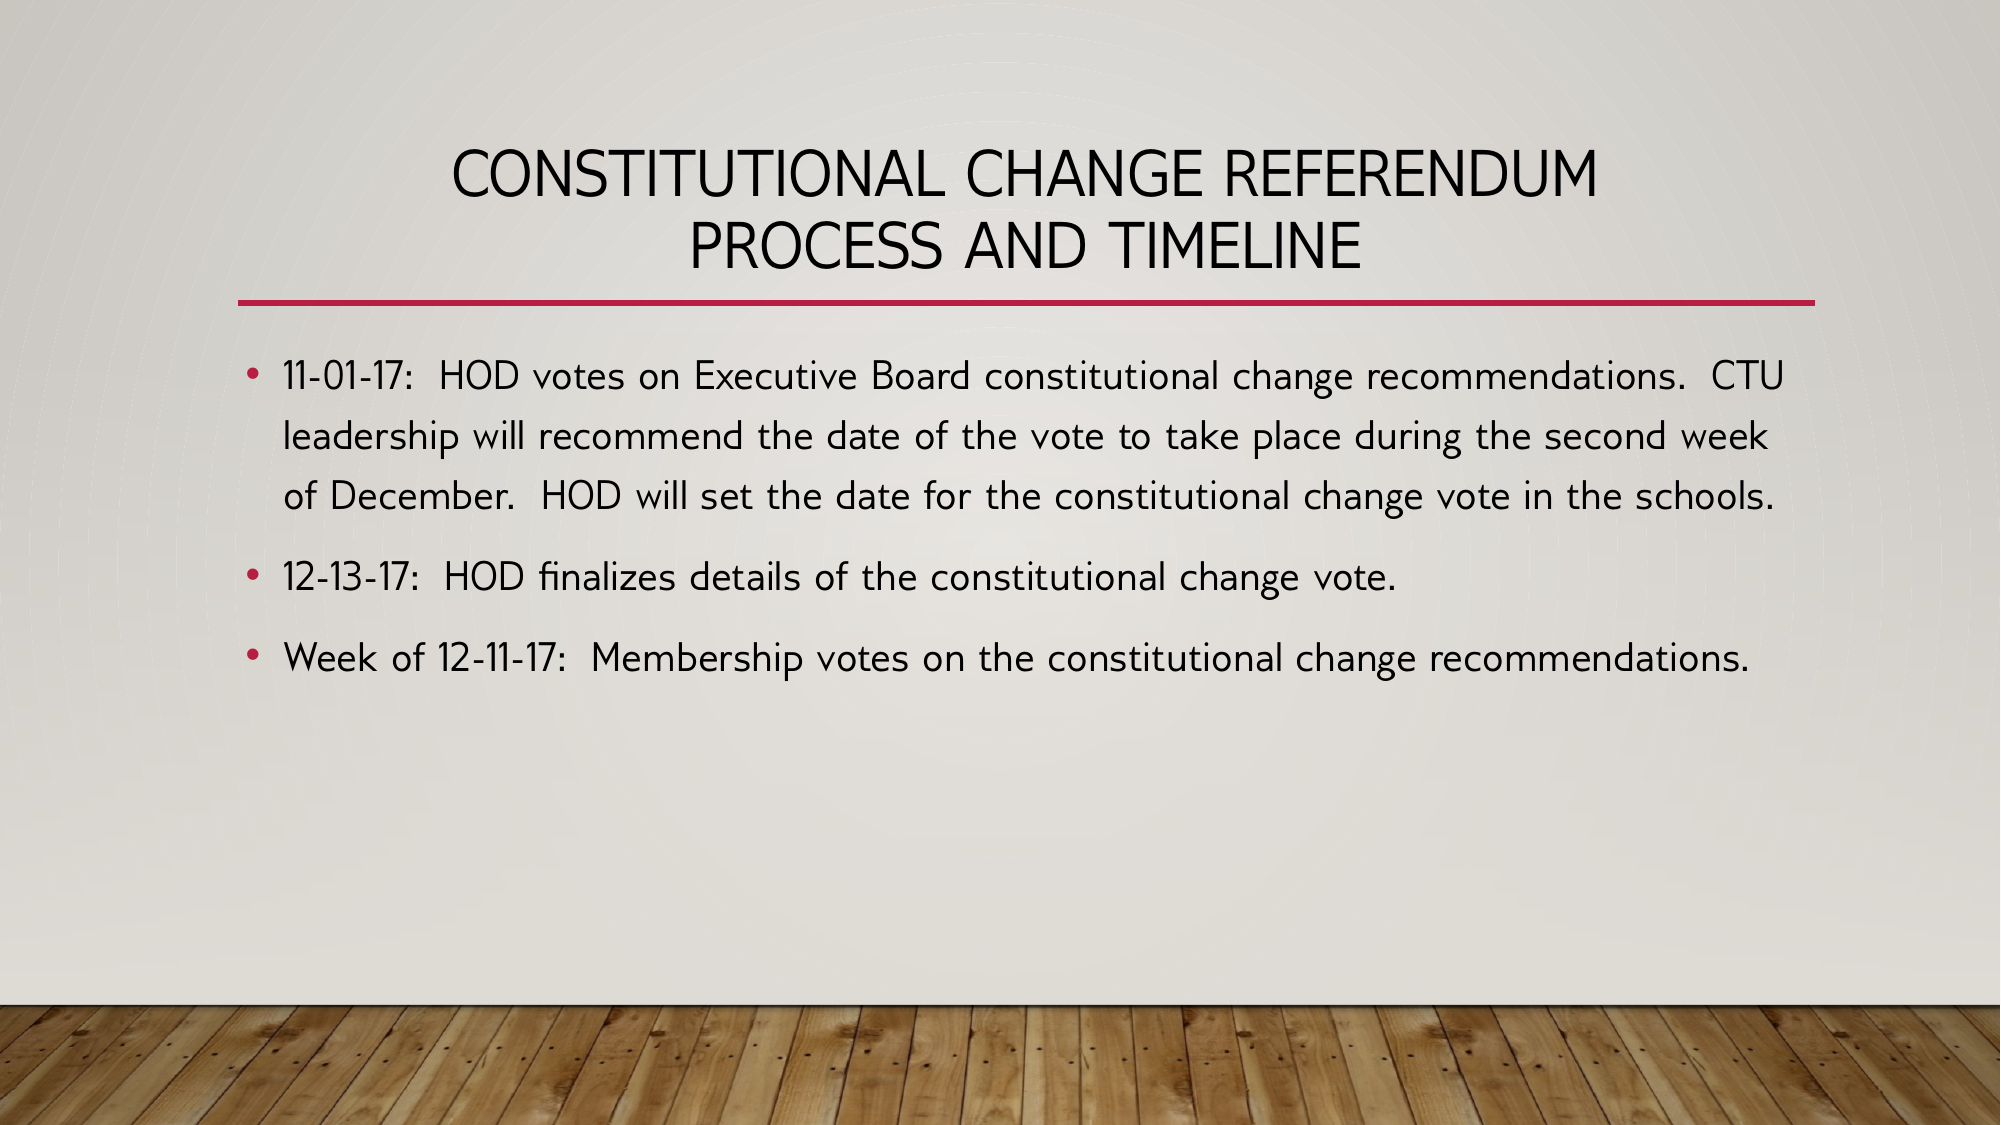

# constitutional change referendum
Process and timeline
11-01-17:  HOD votes on Executive Board constitutional change recommendations.  CTU leadership will recommend the date of the vote to take place during the second week of December.  HOD will set the date for the constitutional change vote in the schools.
12-13-17:  HOD finalizes details of the constitutional change vote.
Week of 12-11-17:  Membership votes on the constitutional change recommendations.